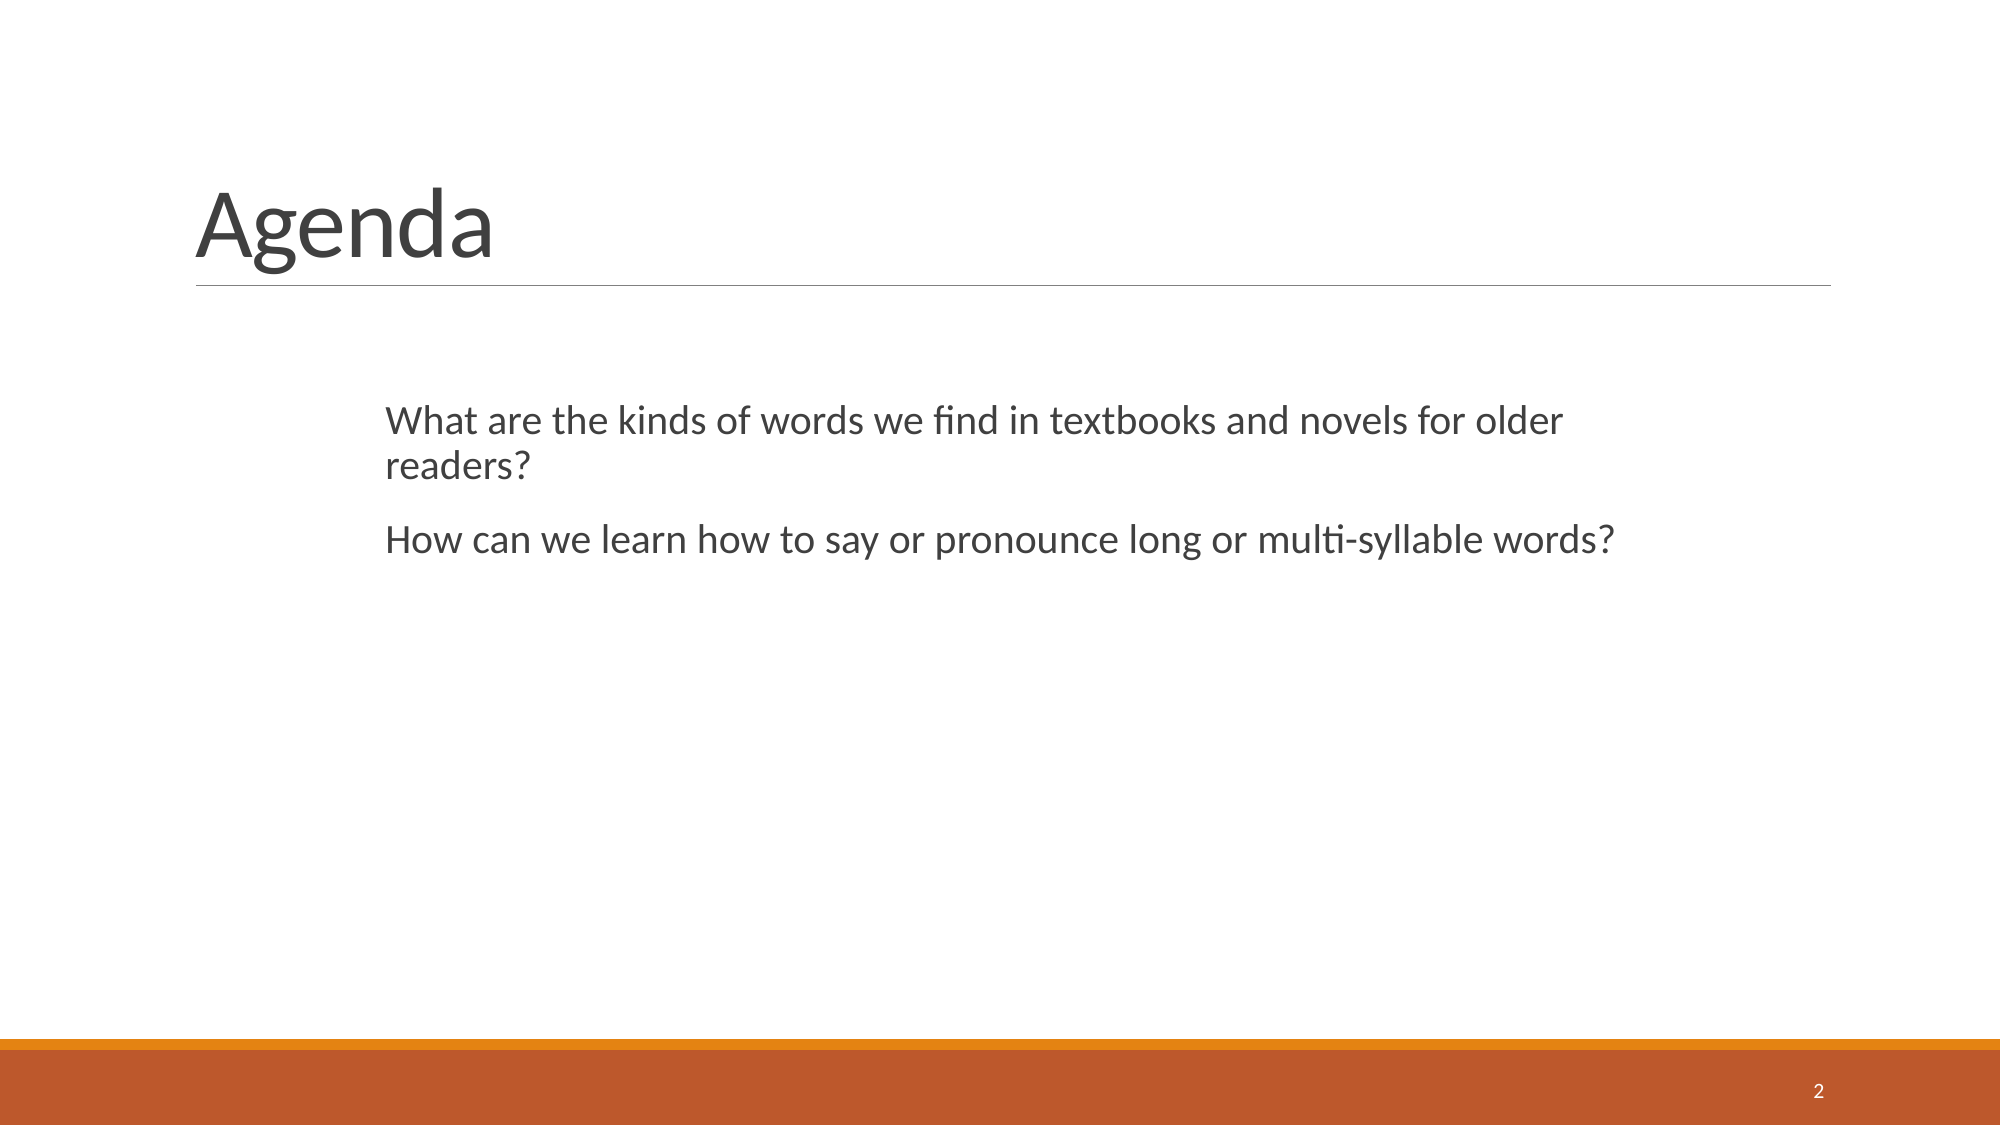

# Agenda
What are the kinds of words we find in textbooks and novels for older readers?
How can we learn how to say or pronounce long or multi-syllable words?
2